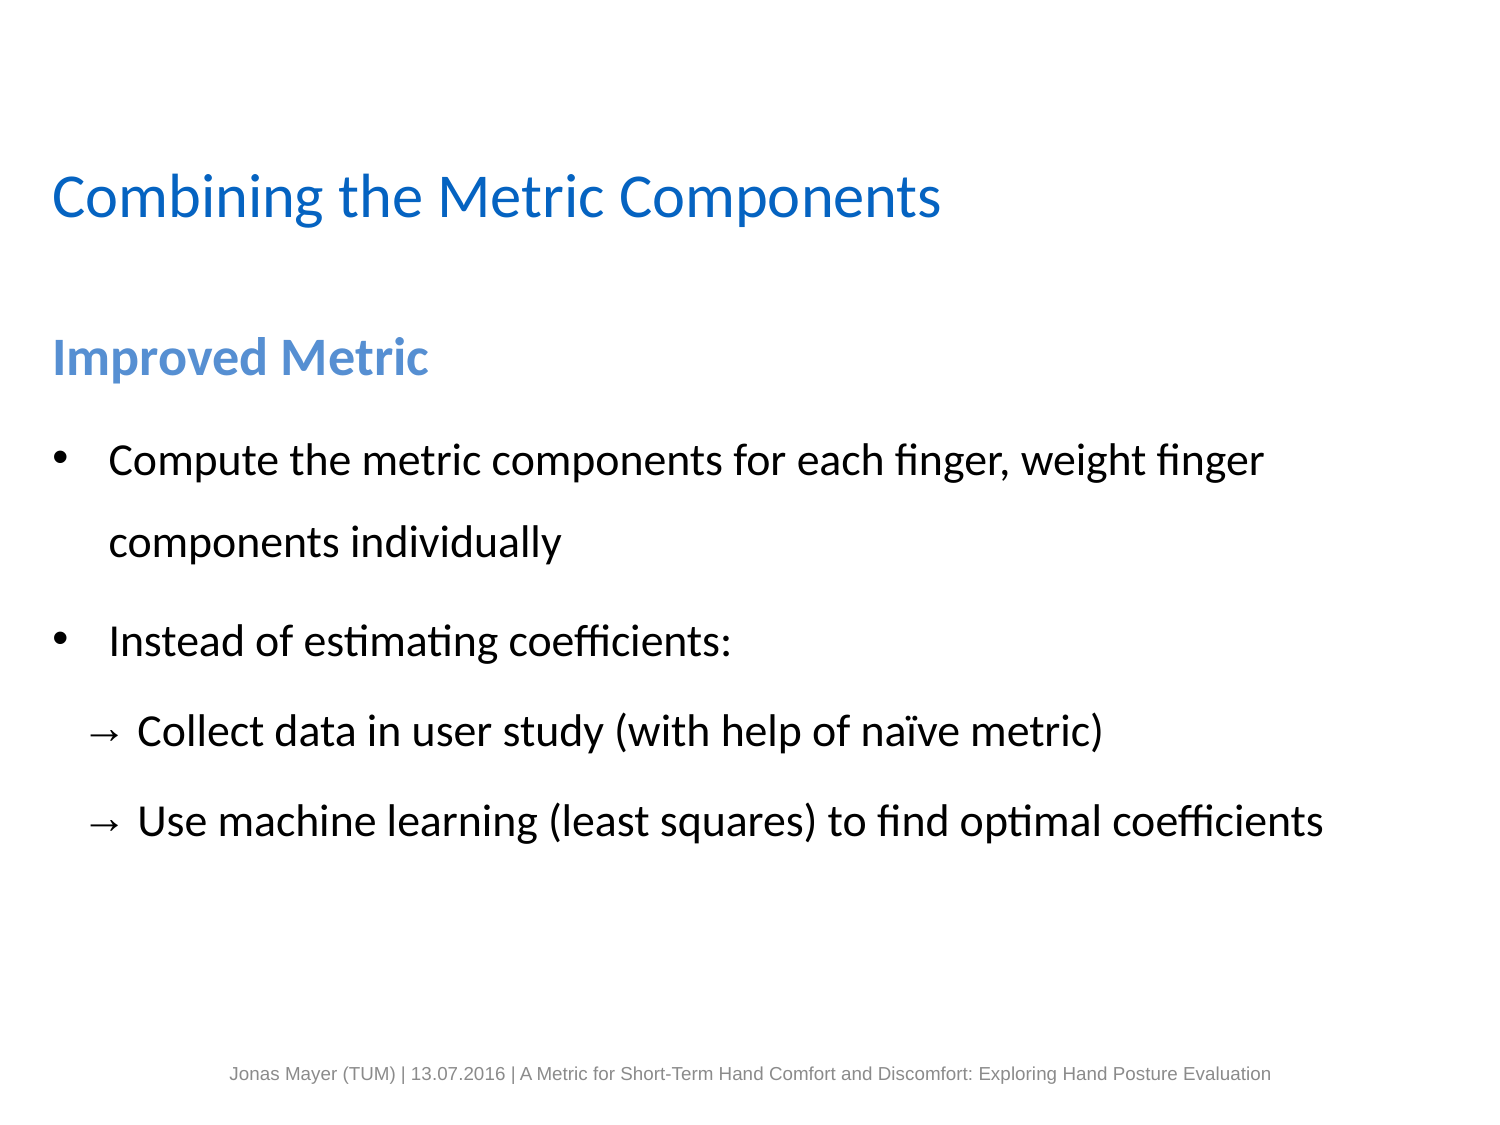

# Combining the Metric Components
Improved Metric
Compute the metric components for each finger, weight finger components individually
Instead of estimating coefficients:
Collect data in user study (with help of naïve metric)
Use machine learning (least squares) to find optimal coefficients

Jonas Mayer (TUM) | 13.07.2016 | A Metric for Short-Term Hand Comfort and Discomfort: Exploring Hand Posture Evaluation